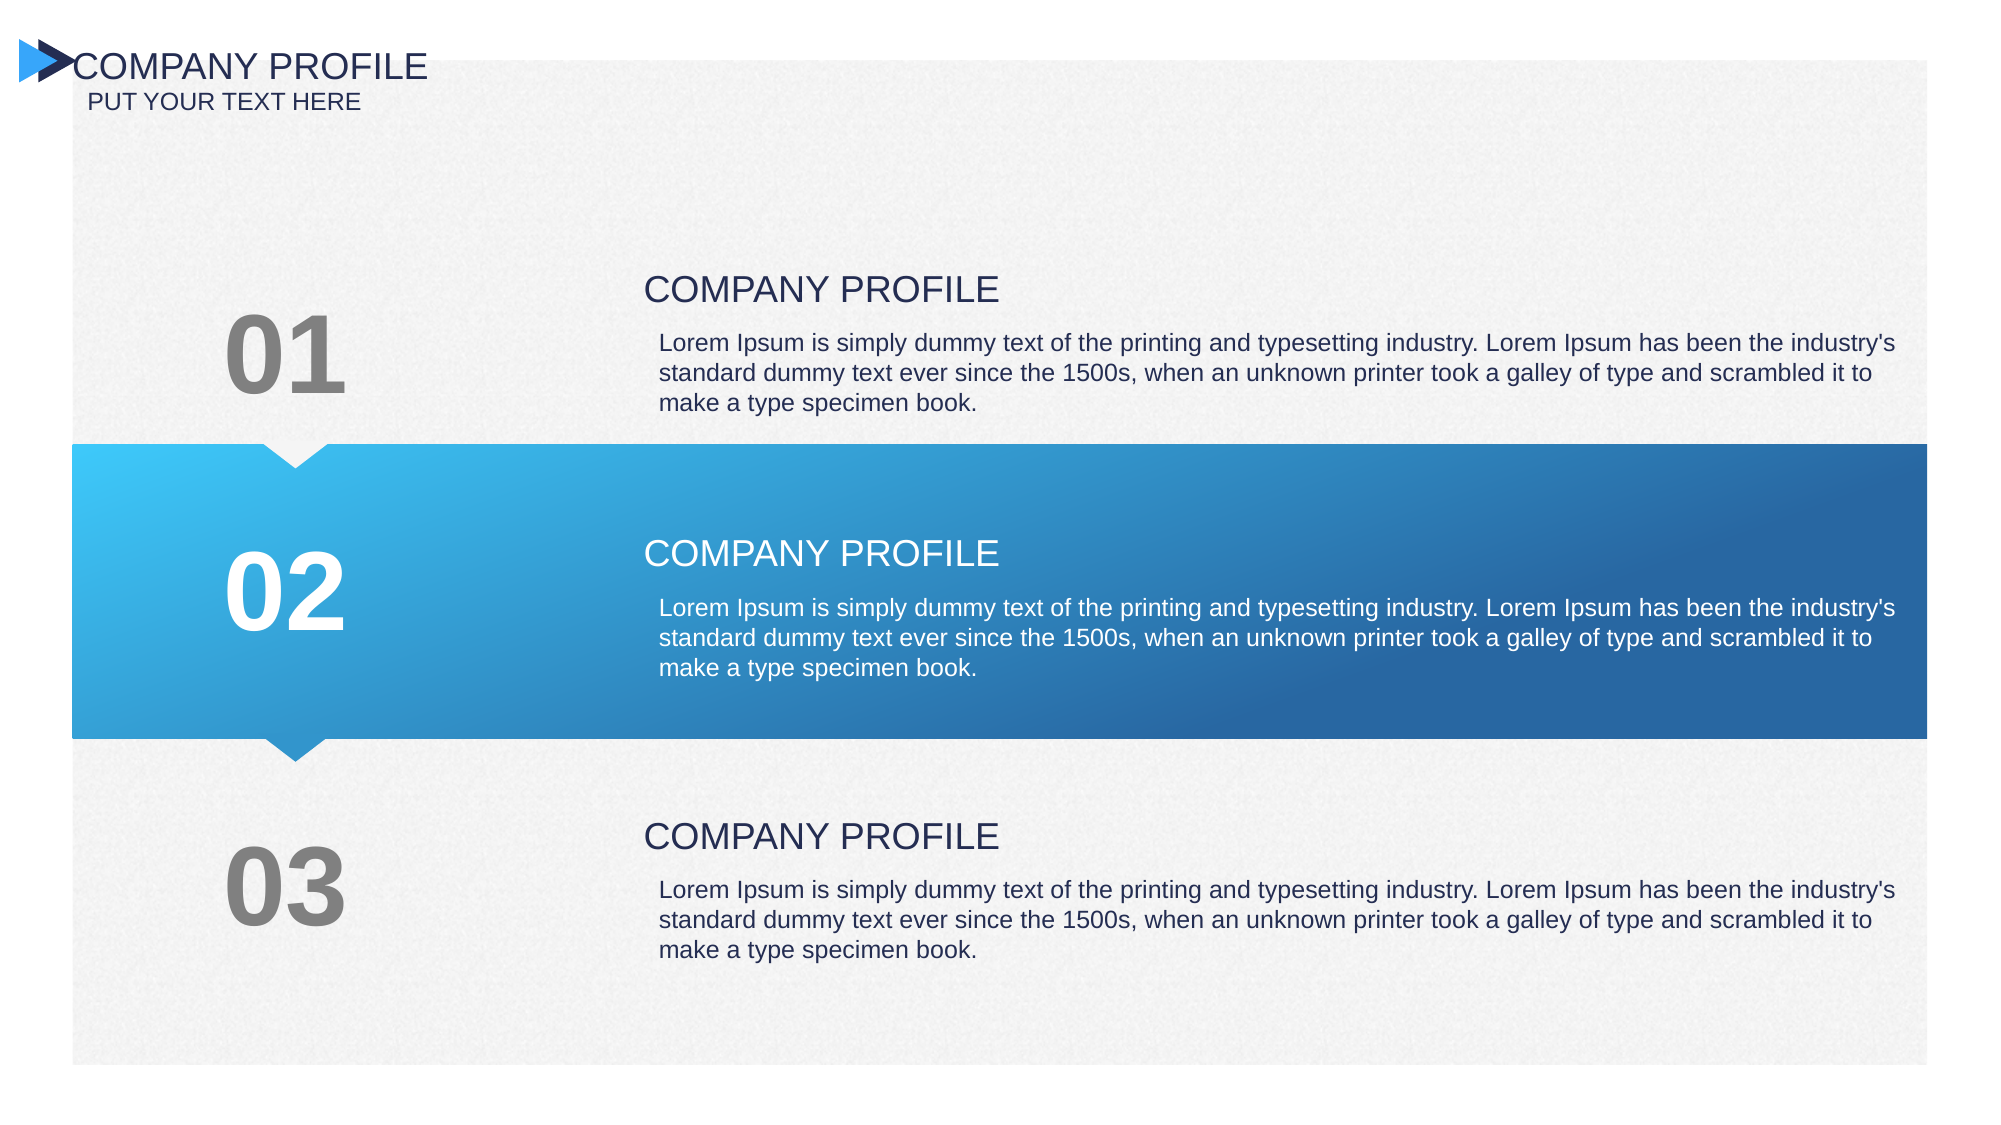

COMPANY PROFILE

PUT YOUR TEXT HERE
COMPANY PROFILE
01
Lorem Ipsum is simply dummy text of the printing and typesetting industry. Lorem Ipsum has been the industry's standard dummy text ever since the 1500s, when an unknown printer took a galley of type and scrambled it to make a type specimen book.

02
COMPANY PROFILE
Lorem Ipsum is simply dummy text of the printing and typesetting industry. Lorem Ipsum has been the industry's standard dummy text ever since the 1500s, when an unknown printer took a galley of type and scrambled it to make a type specimen book.

COMPANY PROFILE
03
Lorem Ipsum is simply dummy text of the printing and typesetting industry. Lorem Ipsum has been the industry's standard dummy text ever since the 1500s, when an unknown printer took a galley of type and scrambled it to make a type specimen book.

COMPANY PROFILE